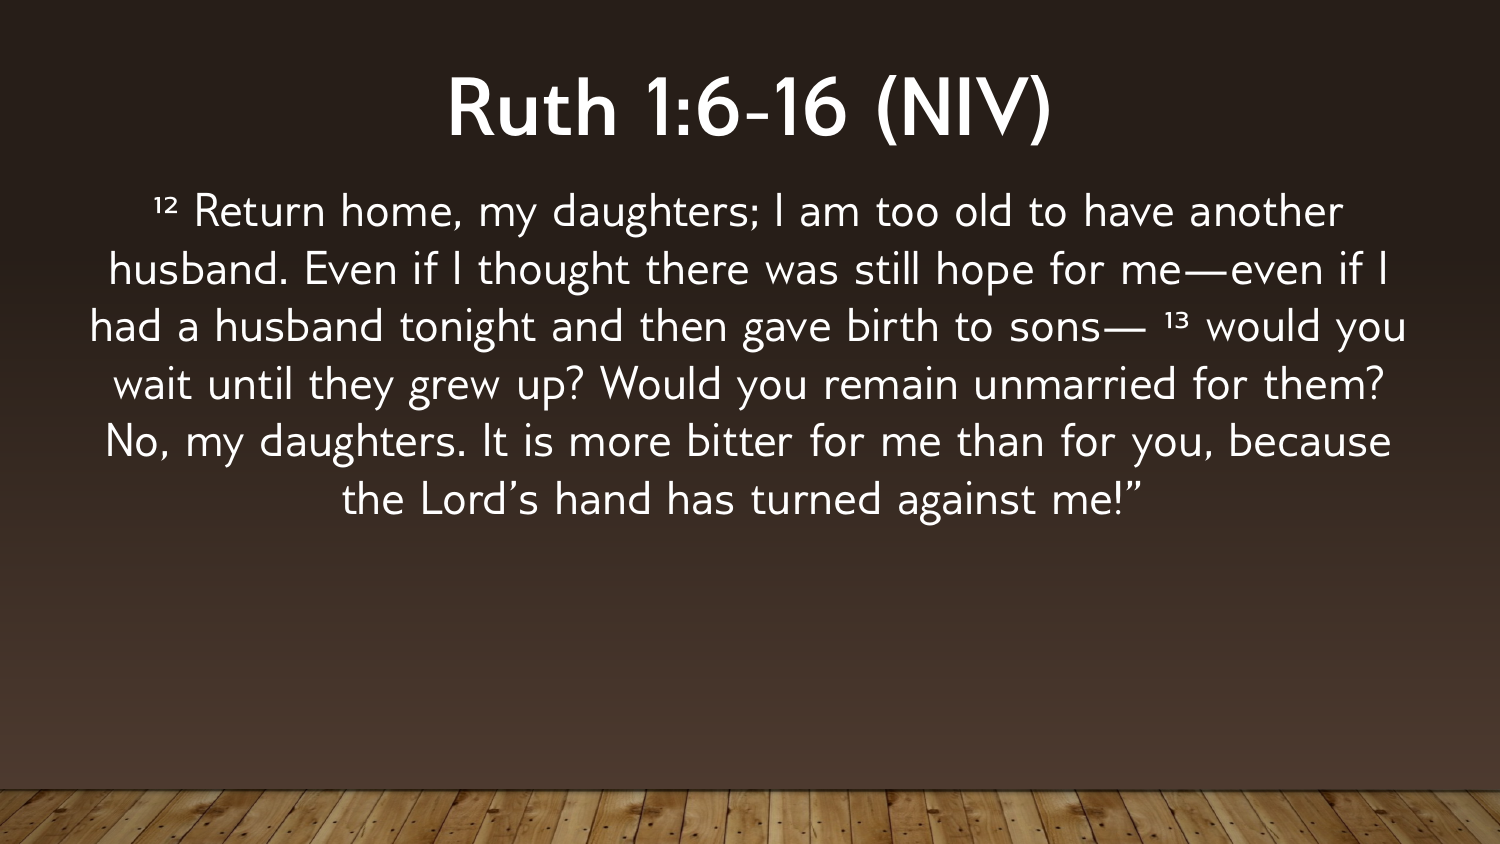

Ruth 1:6-16 (NIV)
¹² Return home, my daughters; I am too old to have another husband. Even if I thought there was still hope for me—even if I had a husband tonight and then gave birth to sons— ¹³ would you wait until they grew up? Would you remain unmarried for them? No, my daughters. It is more bitter for me than for you, because the Lord’s hand has turned against me!”